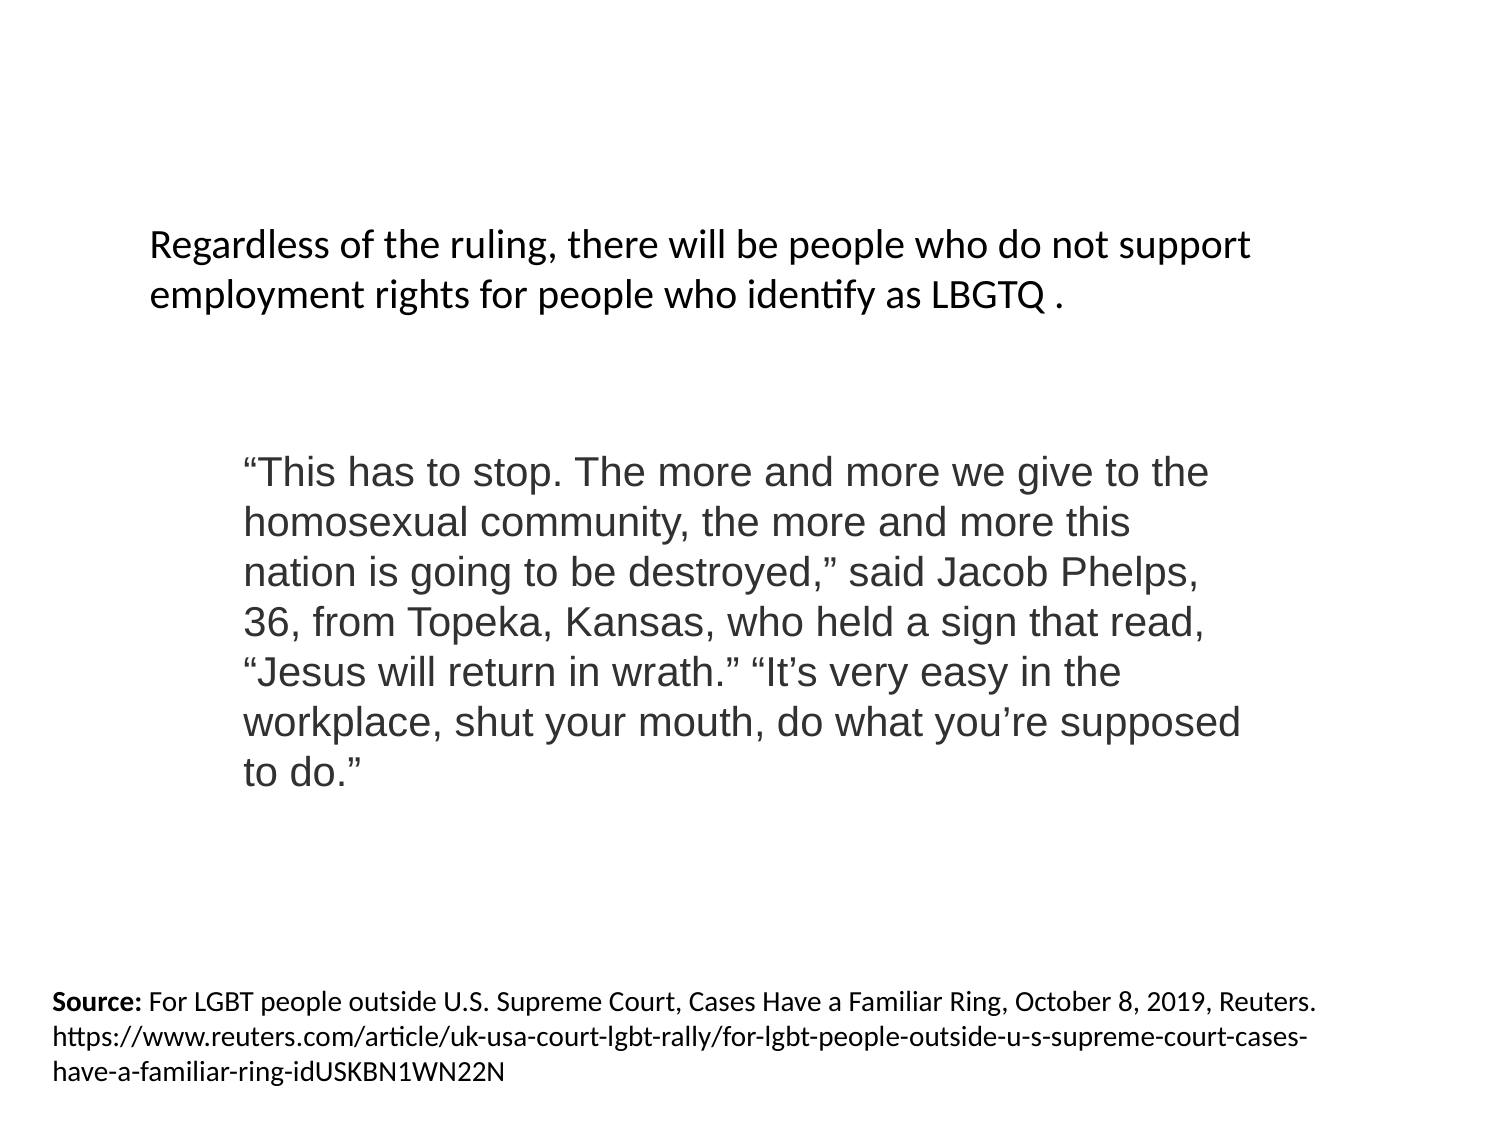

Regardless of the ruling, there will be people who do not support employment rights for people who identify as LBGTQ .
“This has to stop. The more and more we give to the homosexual community, the more and more this nation is going to be destroyed,” said Jacob Phelps, 36, from Topeka, Kansas, who held a sign that read, “Jesus will return in wrath.” “It’s very easy in the workplace, shut your mouth, do what you’re supposed to do.”
Source: For LGBT people outside U.S. Supreme Court, Cases Have a Familiar Ring, October 8, 2019, Reuters.
https://www.reuters.com/article/uk-usa-court-lgbt-rally/for-lgbt-people-outside-u-s-supreme-court-cases-have-a-familiar-ring-idUSKBN1WN22N